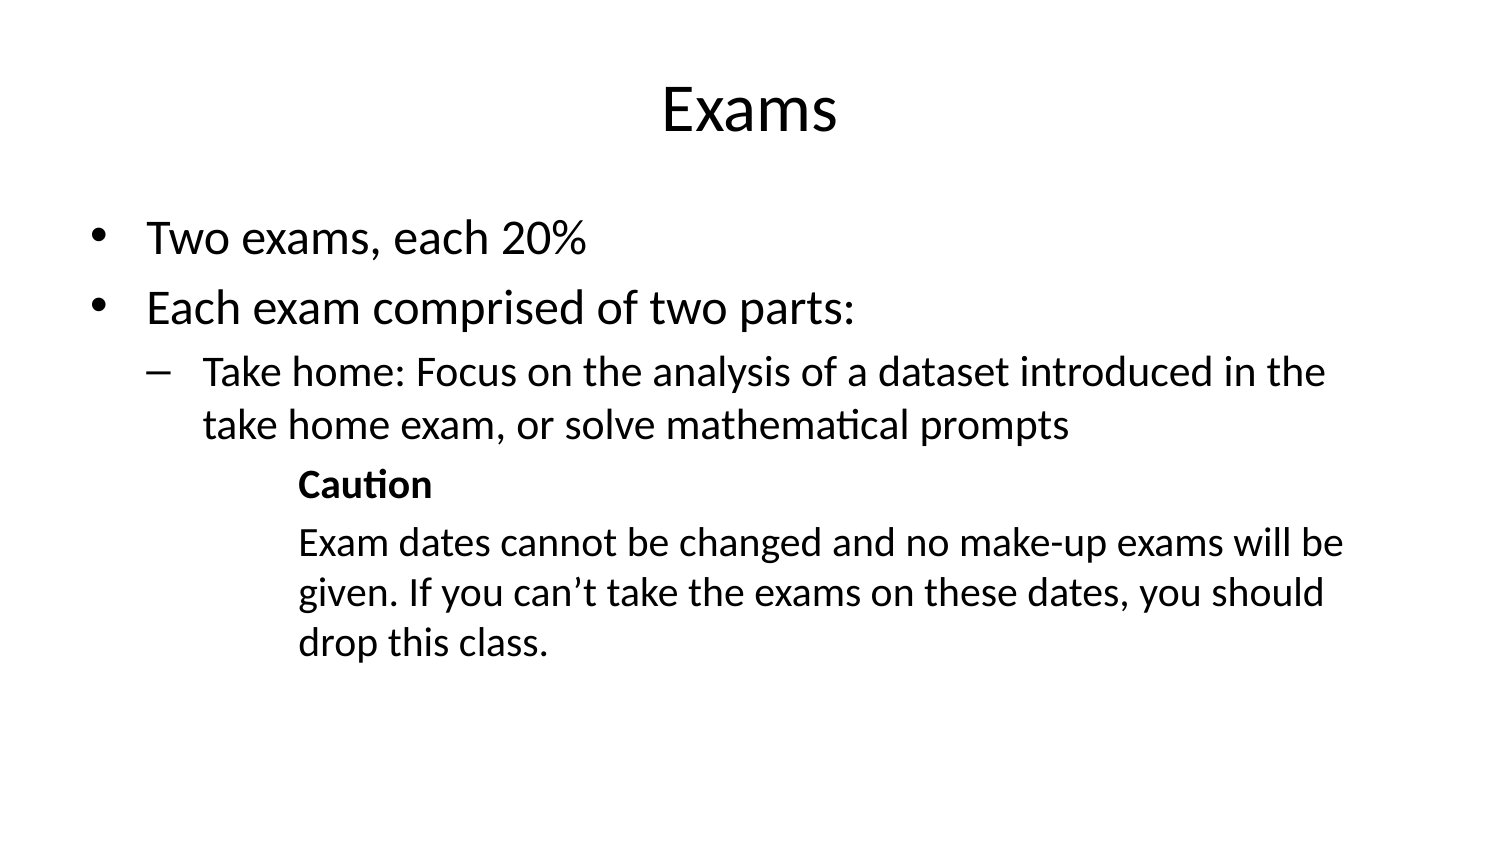

# Exams
Two exams, each 20%
Each exam comprised of two parts:
Take home: Focus on the analysis of a dataset introduced in the take home exam, or solve mathematical prompts
Caution
Exam dates cannot be changed and no make-up exams will be given. If you can’t take the exams on these dates, you should drop this class.